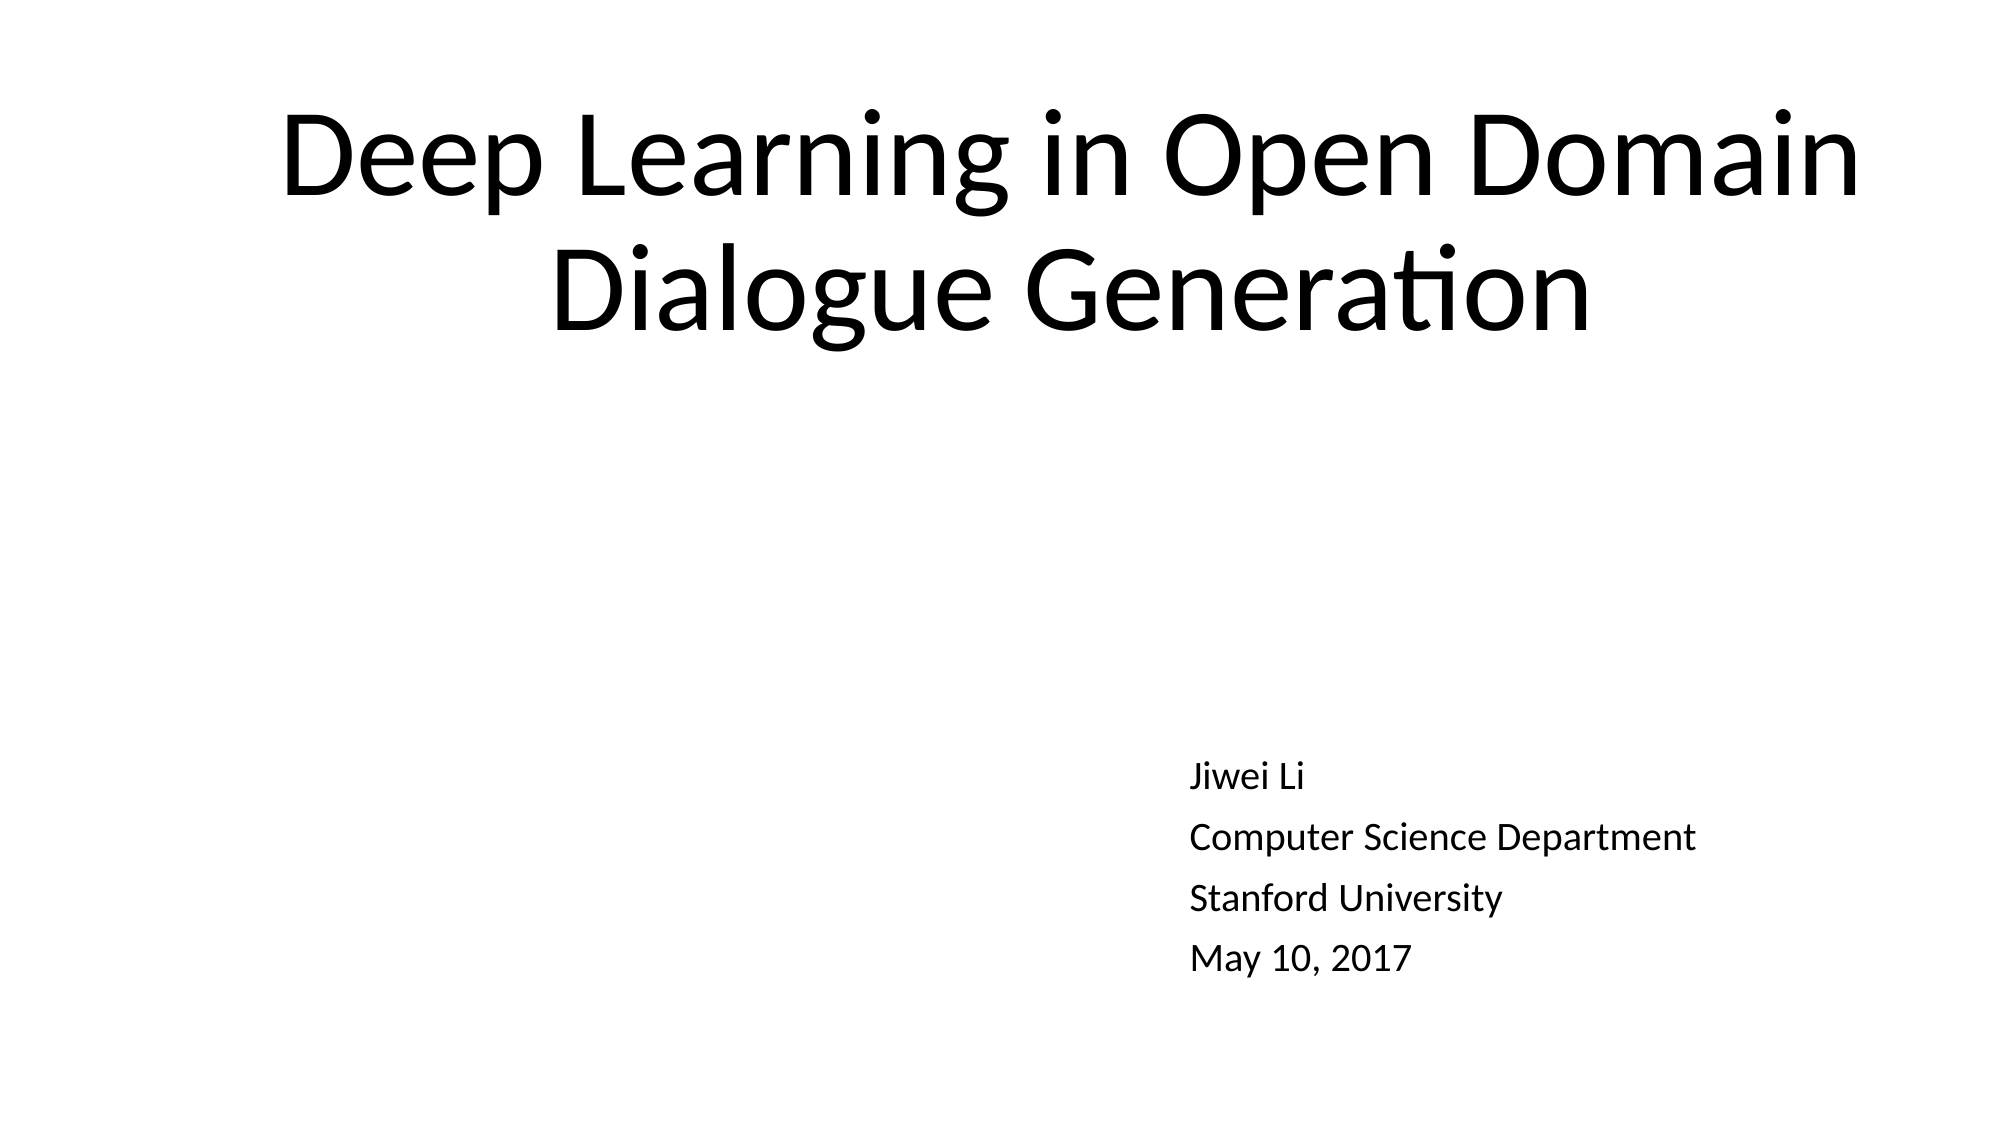

# Deep Learning in Open Domain Dialogue Generation
Jiwei Li
Computer Science Department
Stanford University
May 10, 2017